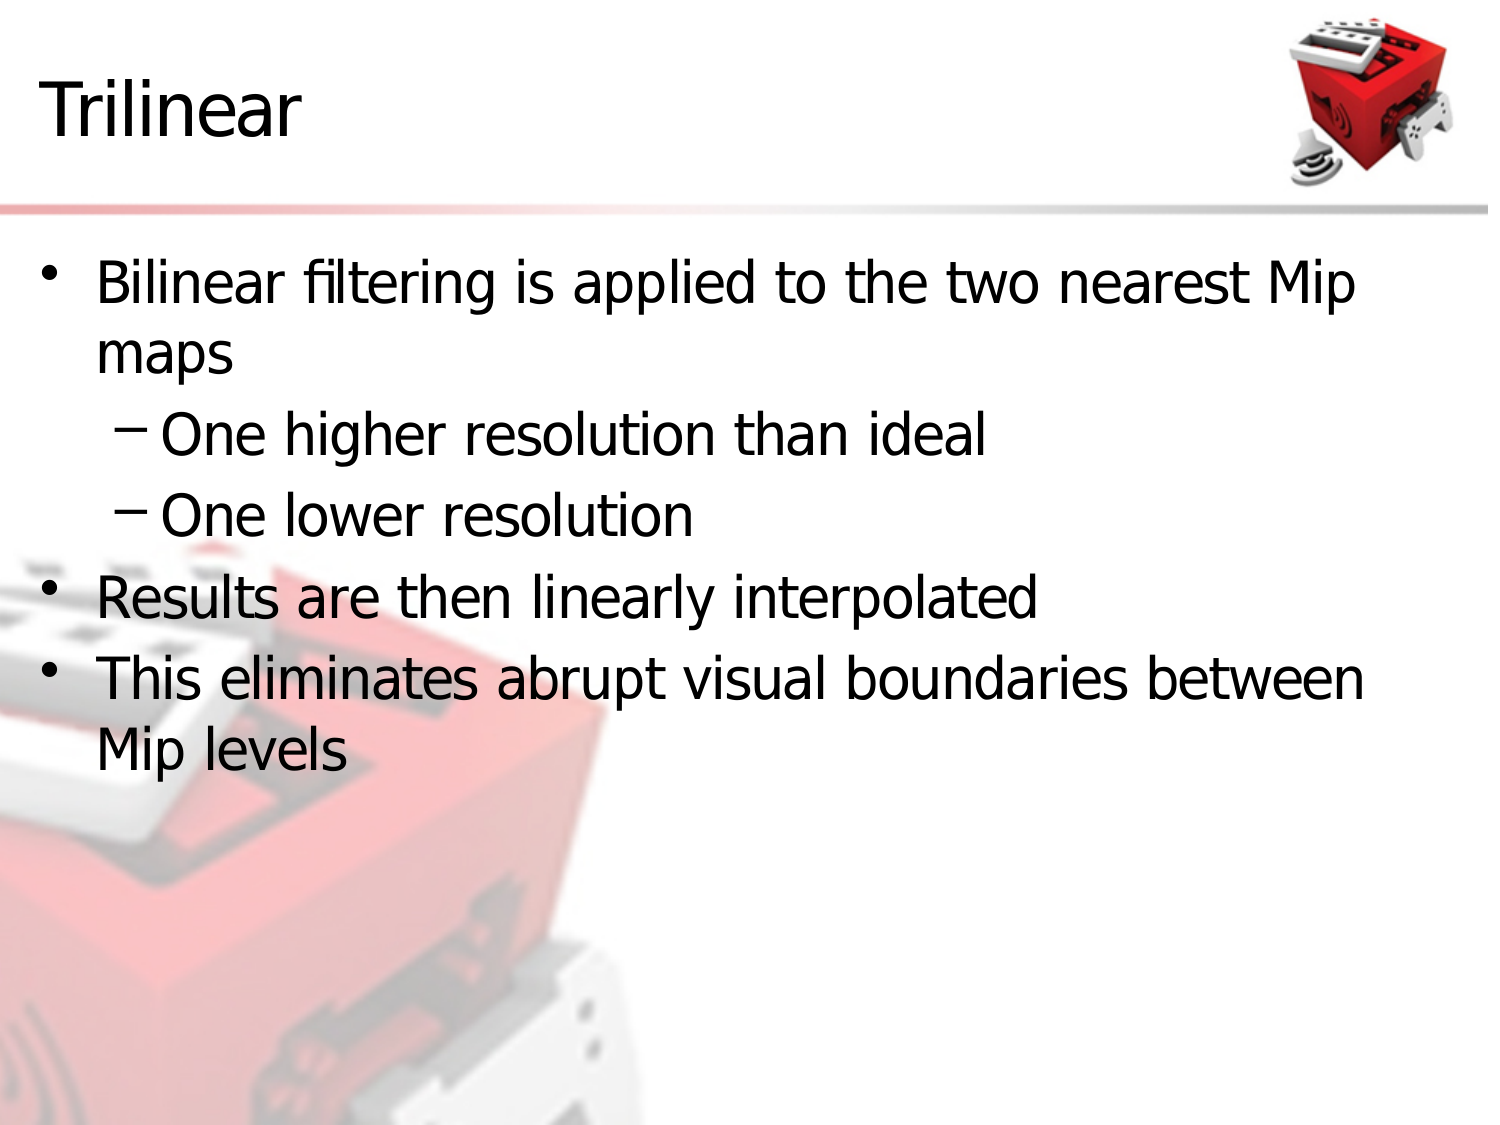

# Trilinear
Bilinear filtering is applied to the two nearest Mip maps
One higher resolution than ideal
One lower resolution
Results are then linearly interpolated
This eliminates abrupt visual boundaries between Mip levels